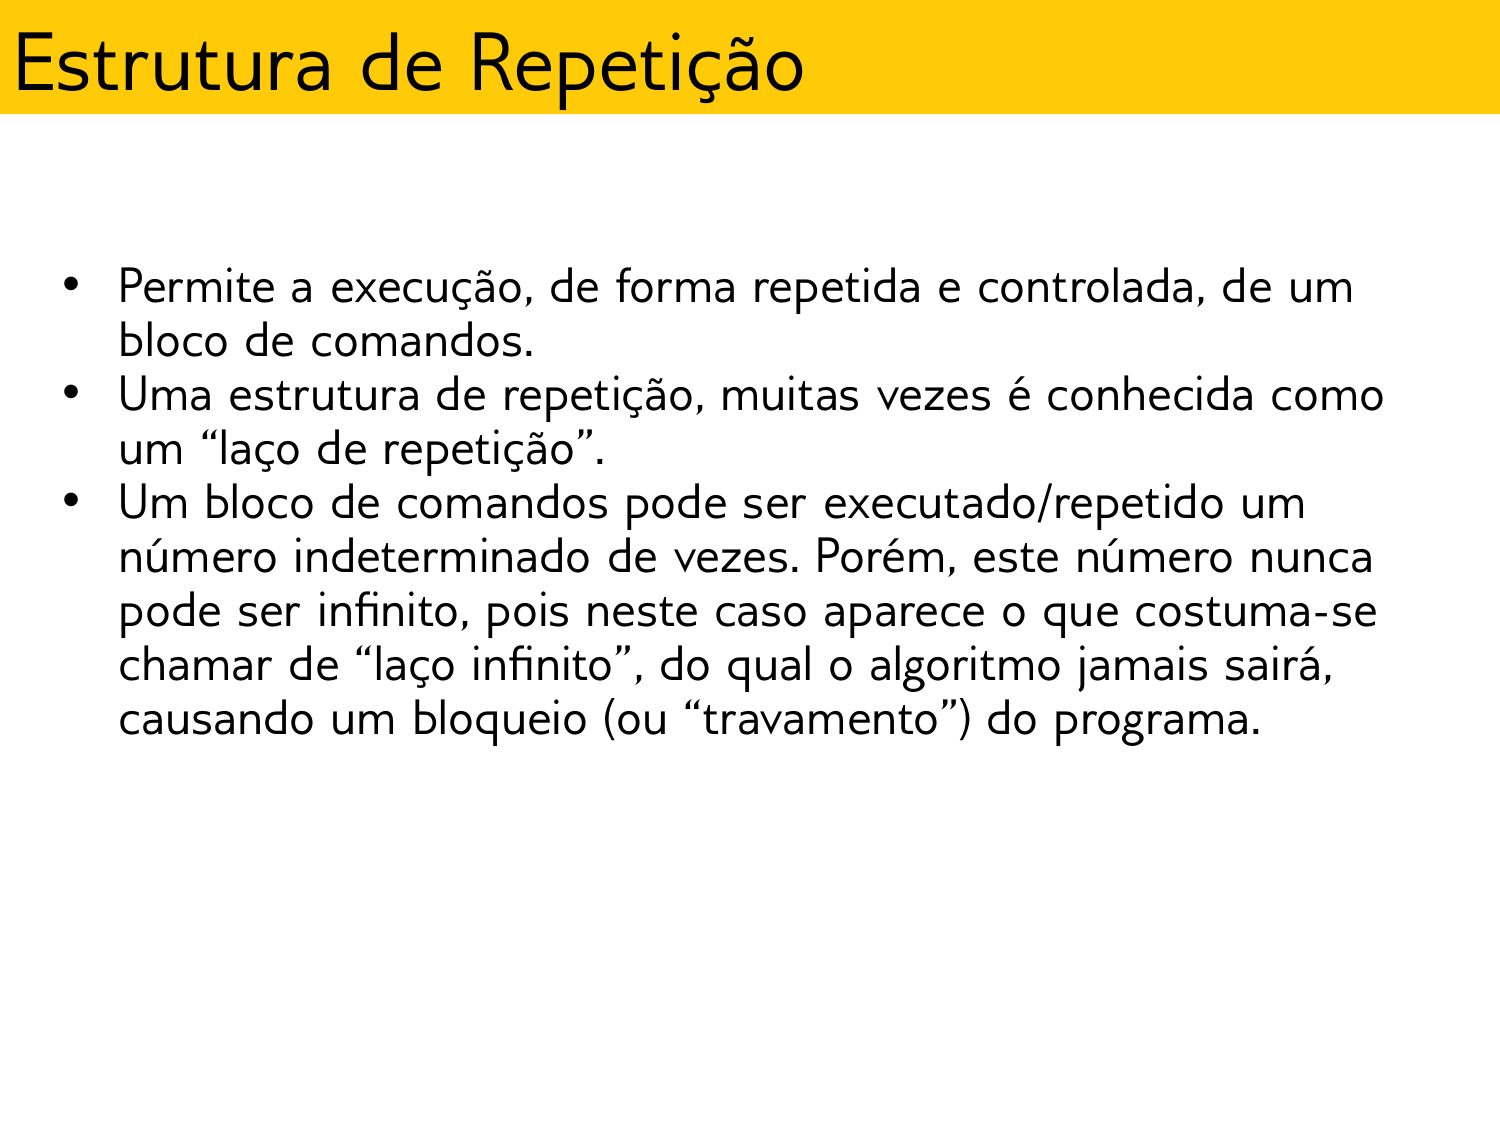

Estrutura de Repetição
Permite a execução, de forma repetida e controlada, de um bloco de comandos.
Uma estrutura de repetição, muitas vezes é conhecida como um “laço de repetição”.
Um bloco de comandos pode ser executado/repetido um número indeterminado de vezes. Porém, este número nunca pode ser infinito, pois neste caso aparece o que costuma-se chamar de “laço infinito”, do qual o algoritmo jamais sairá, causando um bloqueio (ou “travamento”) do programa.